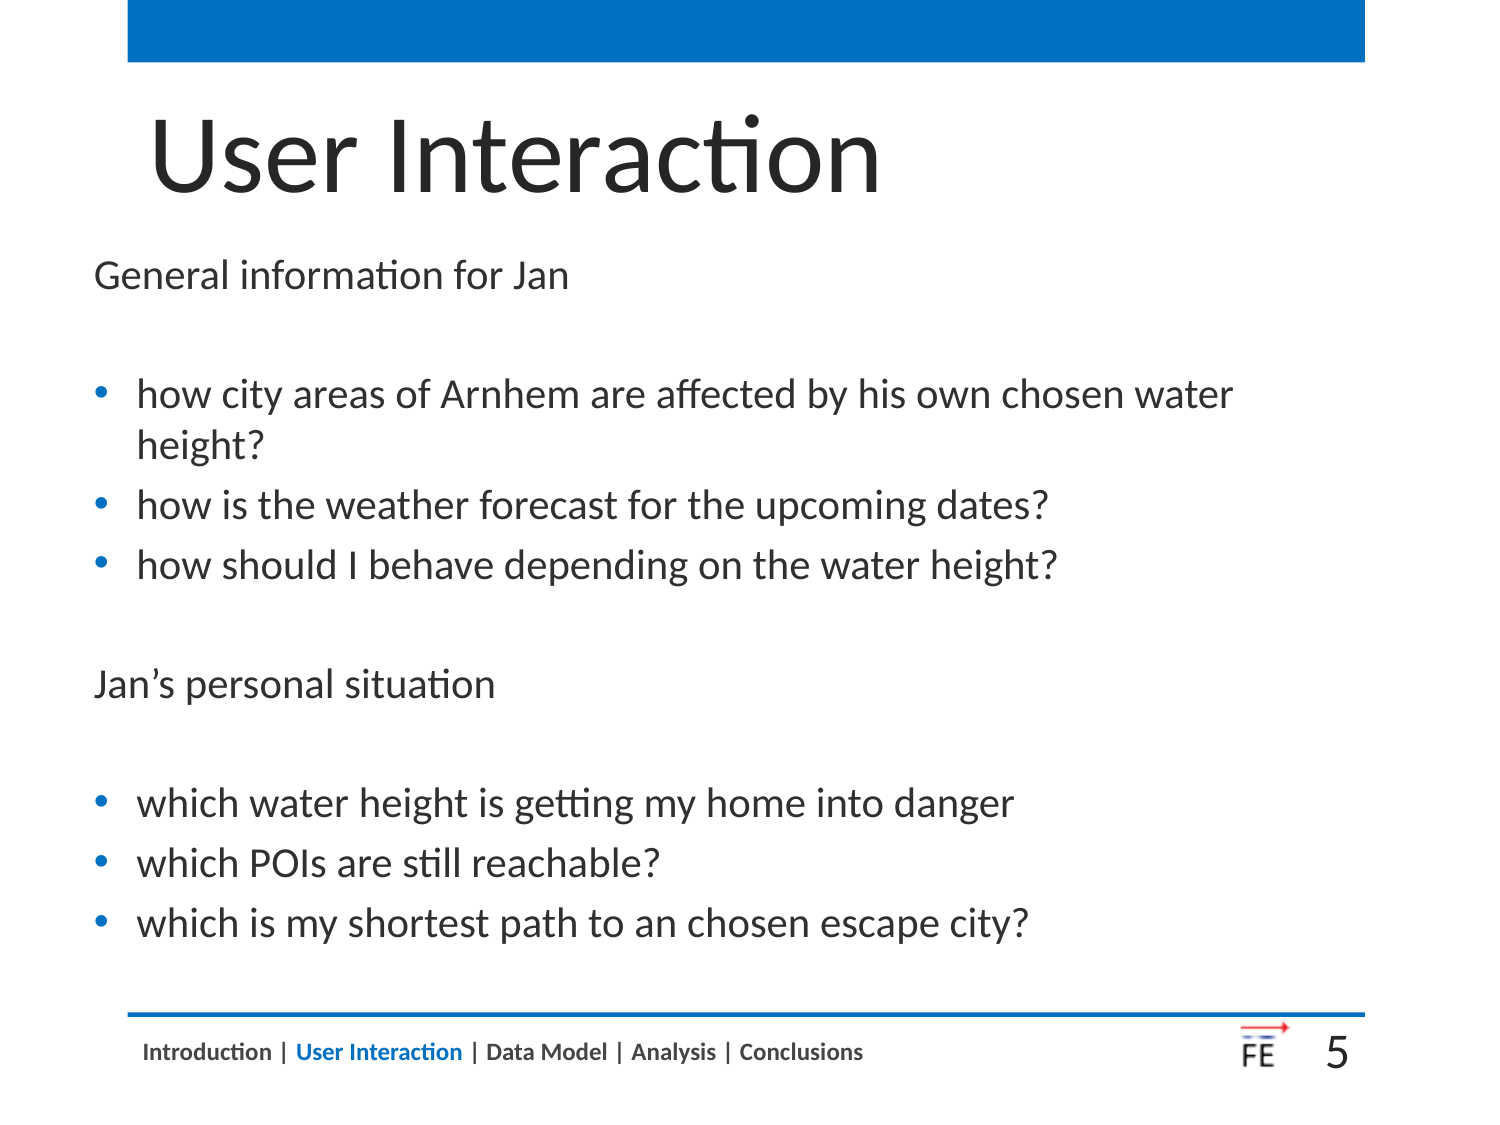

User Interaction
General information for Jan

how city areas of Arnhem are affected by his own chosen water height?
how is the weather forecast for the upcoming dates?
how should I behave depending on the water height?

Jan’s personal situation

which water height is getting my home into danger
which POIs are still reachable?
which is my shortest path to an chosen escape city?
5
Introduction | User Interaction | Data Model | Analysis | Conclusions